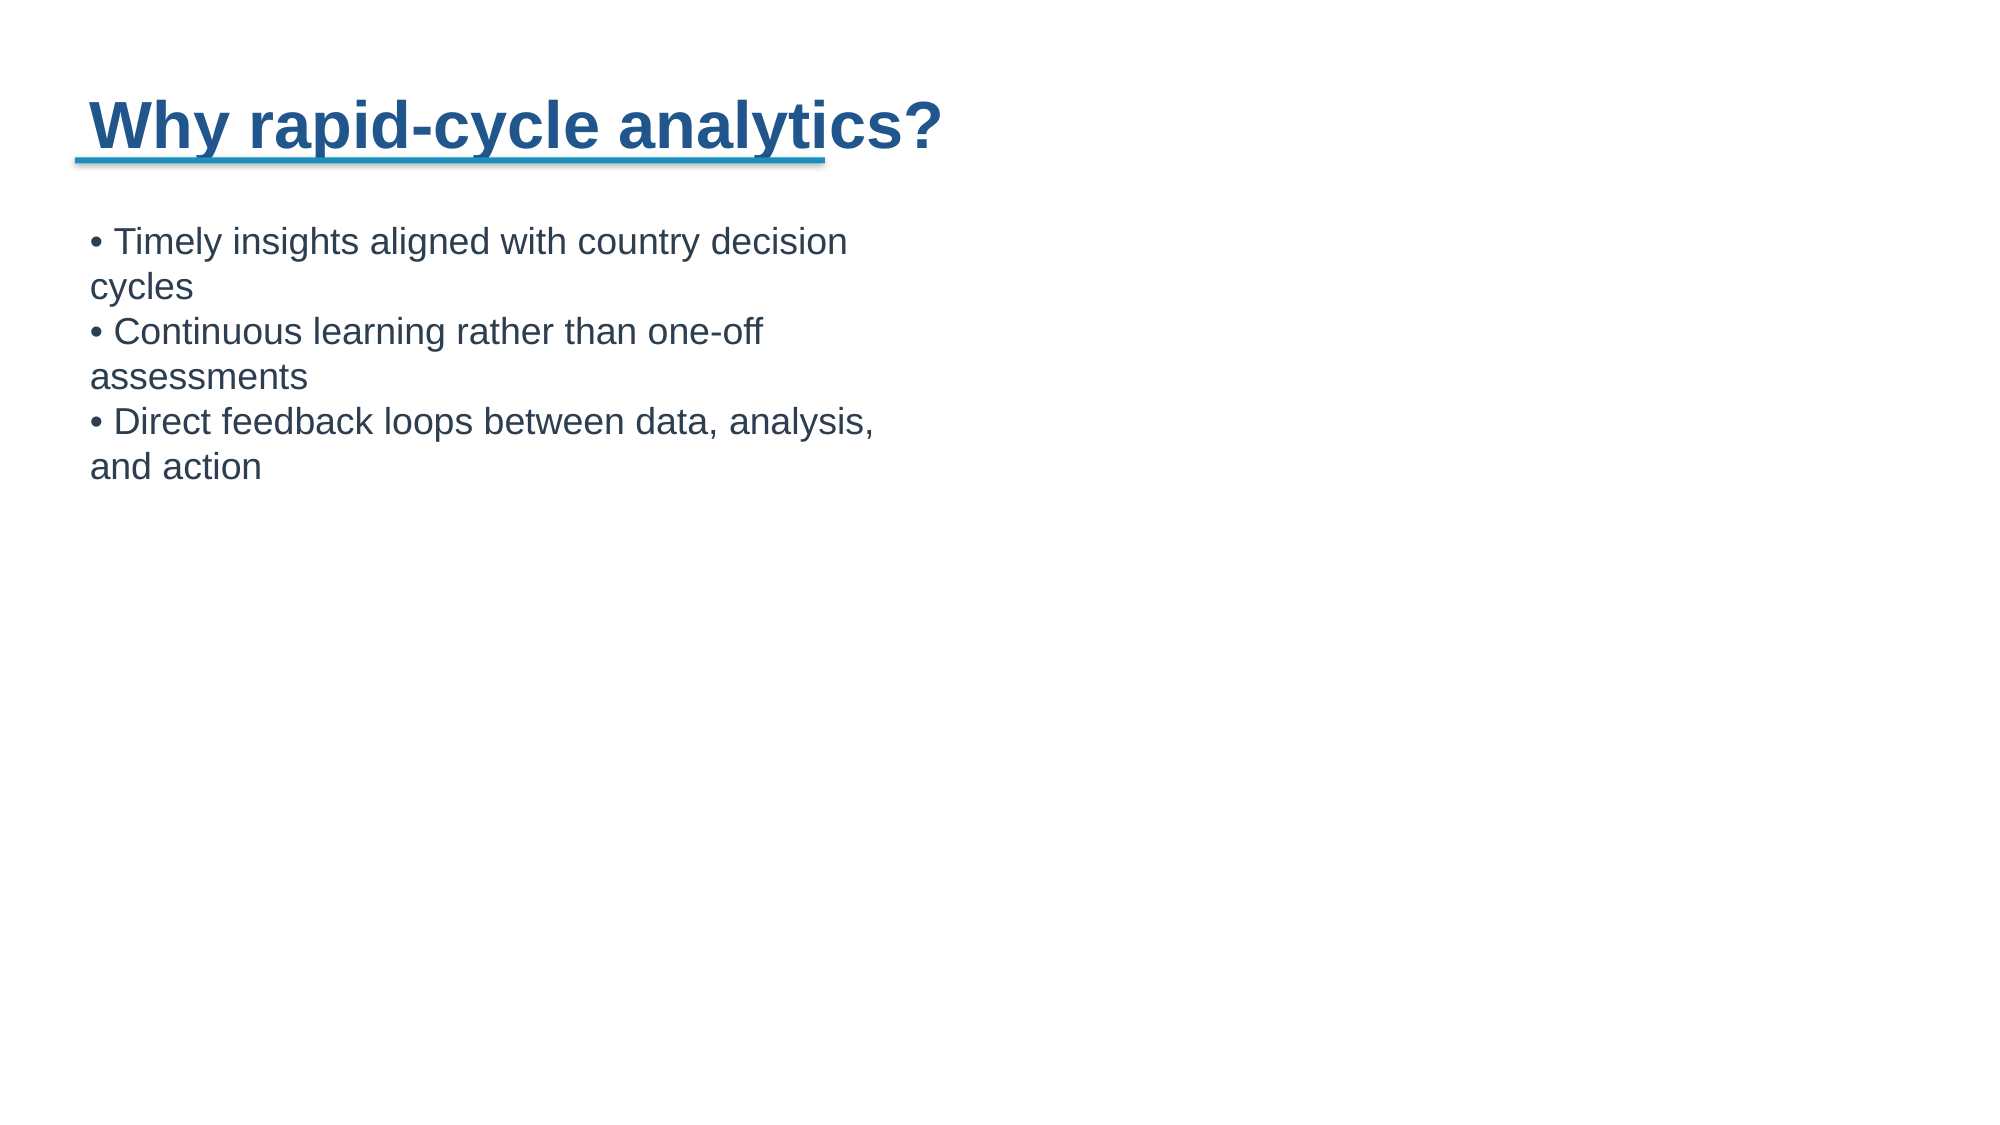

Why rapid-cycle analytics?

• Timely insights aligned with country decision cycles
• Continuous learning rather than one-off assessments
• Direct feedback loops between data, analysis, and action